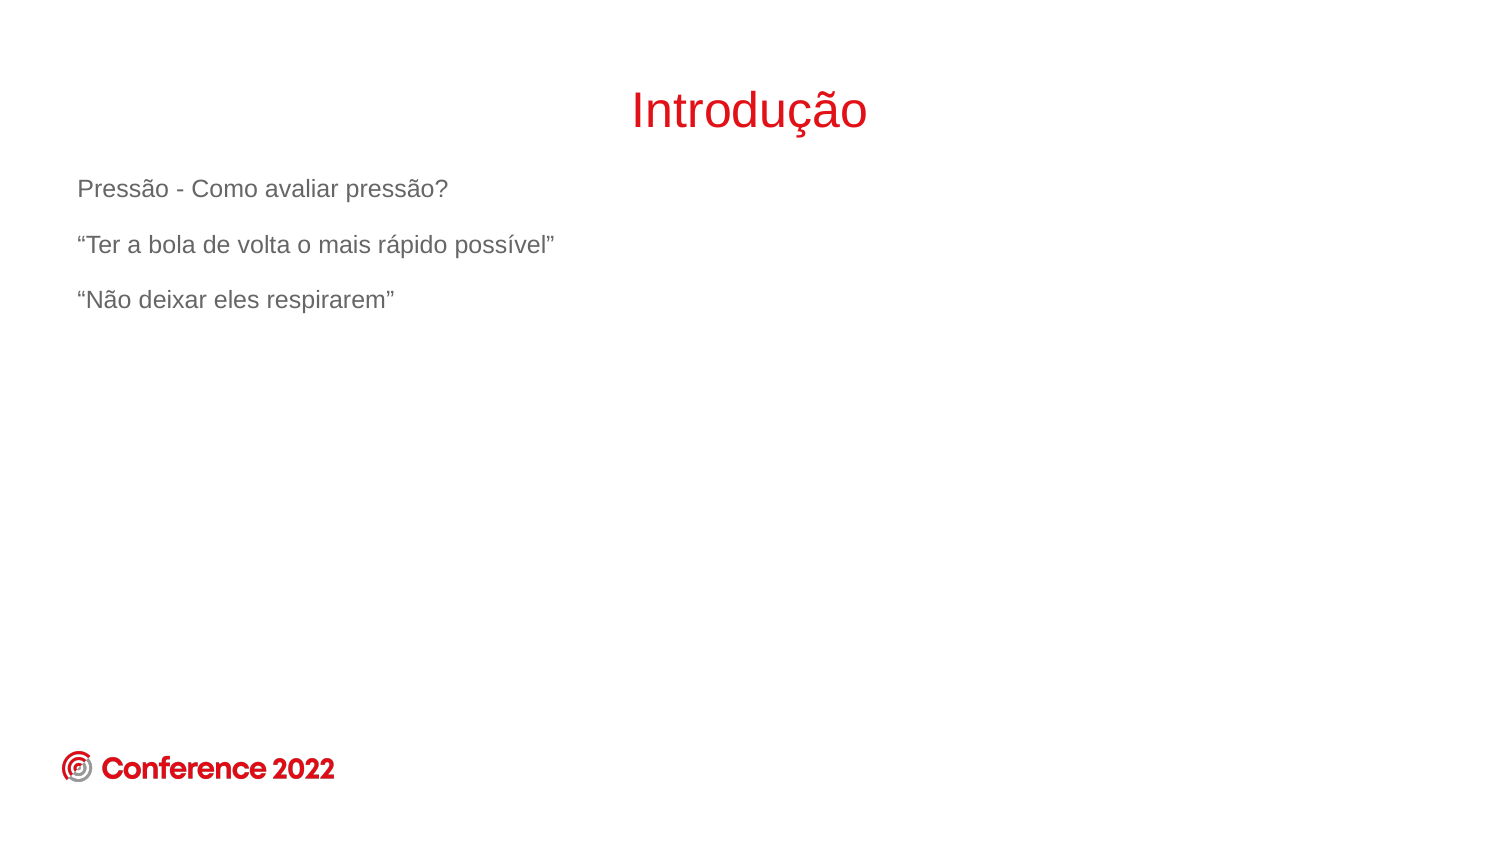

Introdução
Pressão - Como avaliar pressão?
“Ter a bola de volta o mais rápido possível”
“Não deixar eles respirarem”